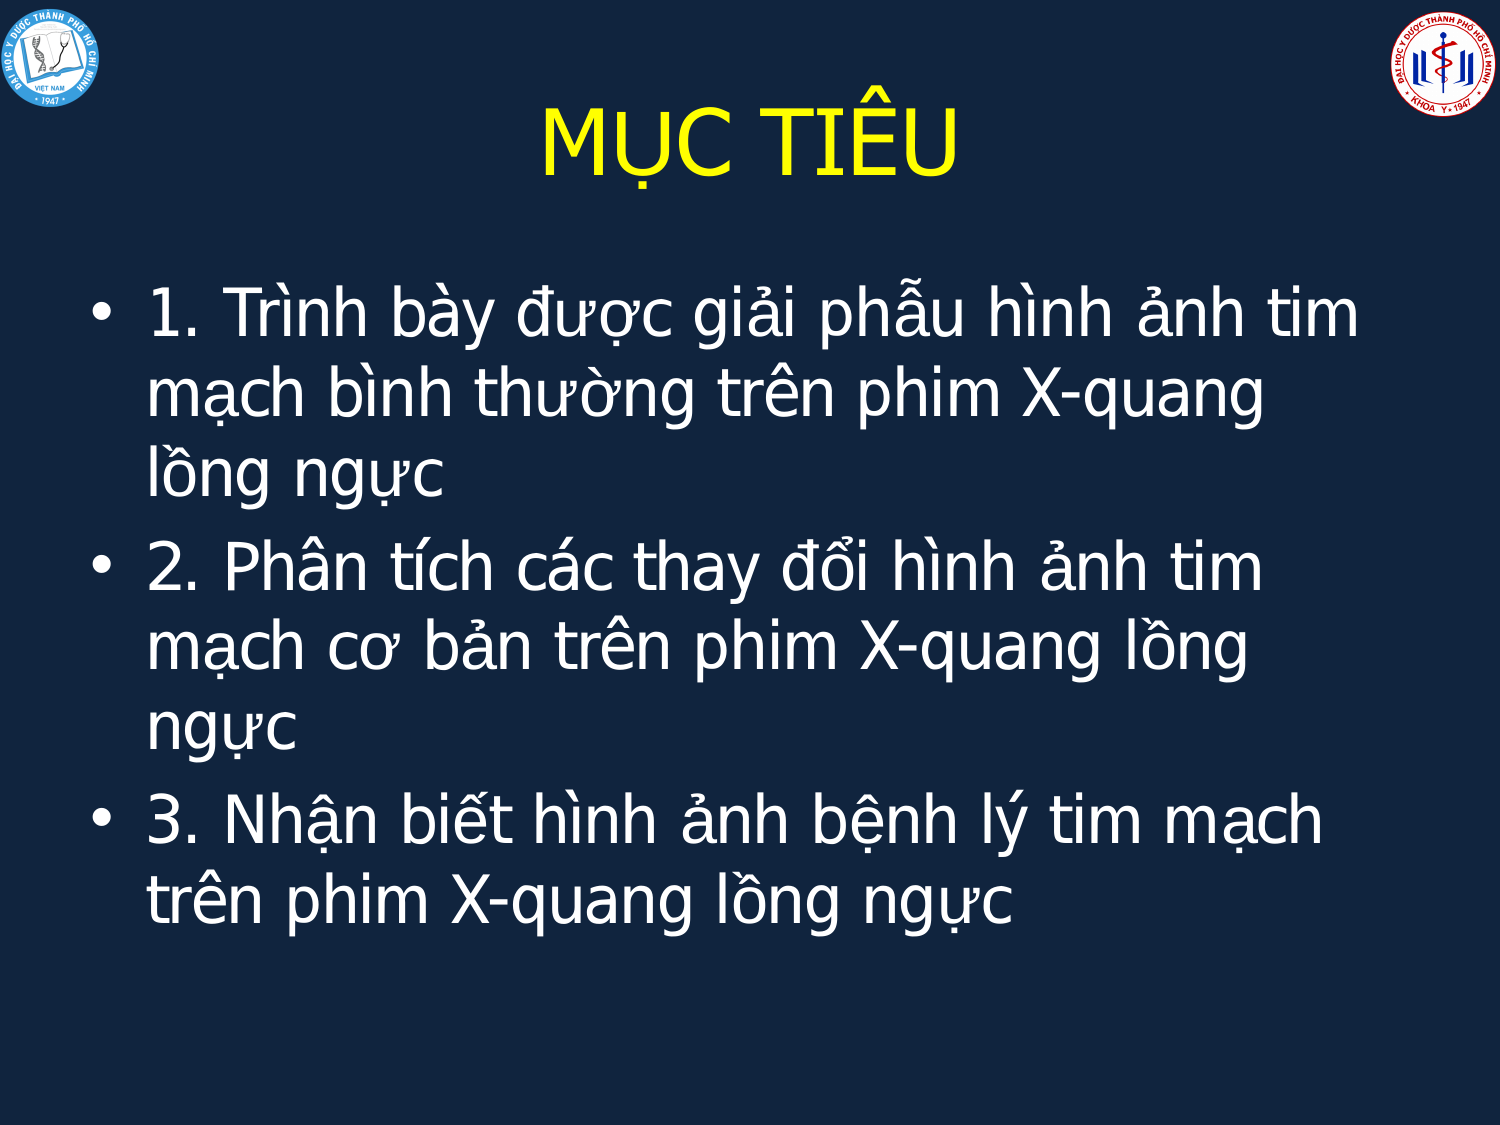

# MỤC TIÊU
1. Trình bày được giải phẫu hình ảnh tim mạch bình thường trên phim X-quang lồng ngực
2. Phân tích các thay đổi hình ảnh tim mạch cơ bản trên phim X-quang lồng ngực
3. Nhận biết hình ảnh bệnh lý tim mạch trên phim X-quang lồng ngực